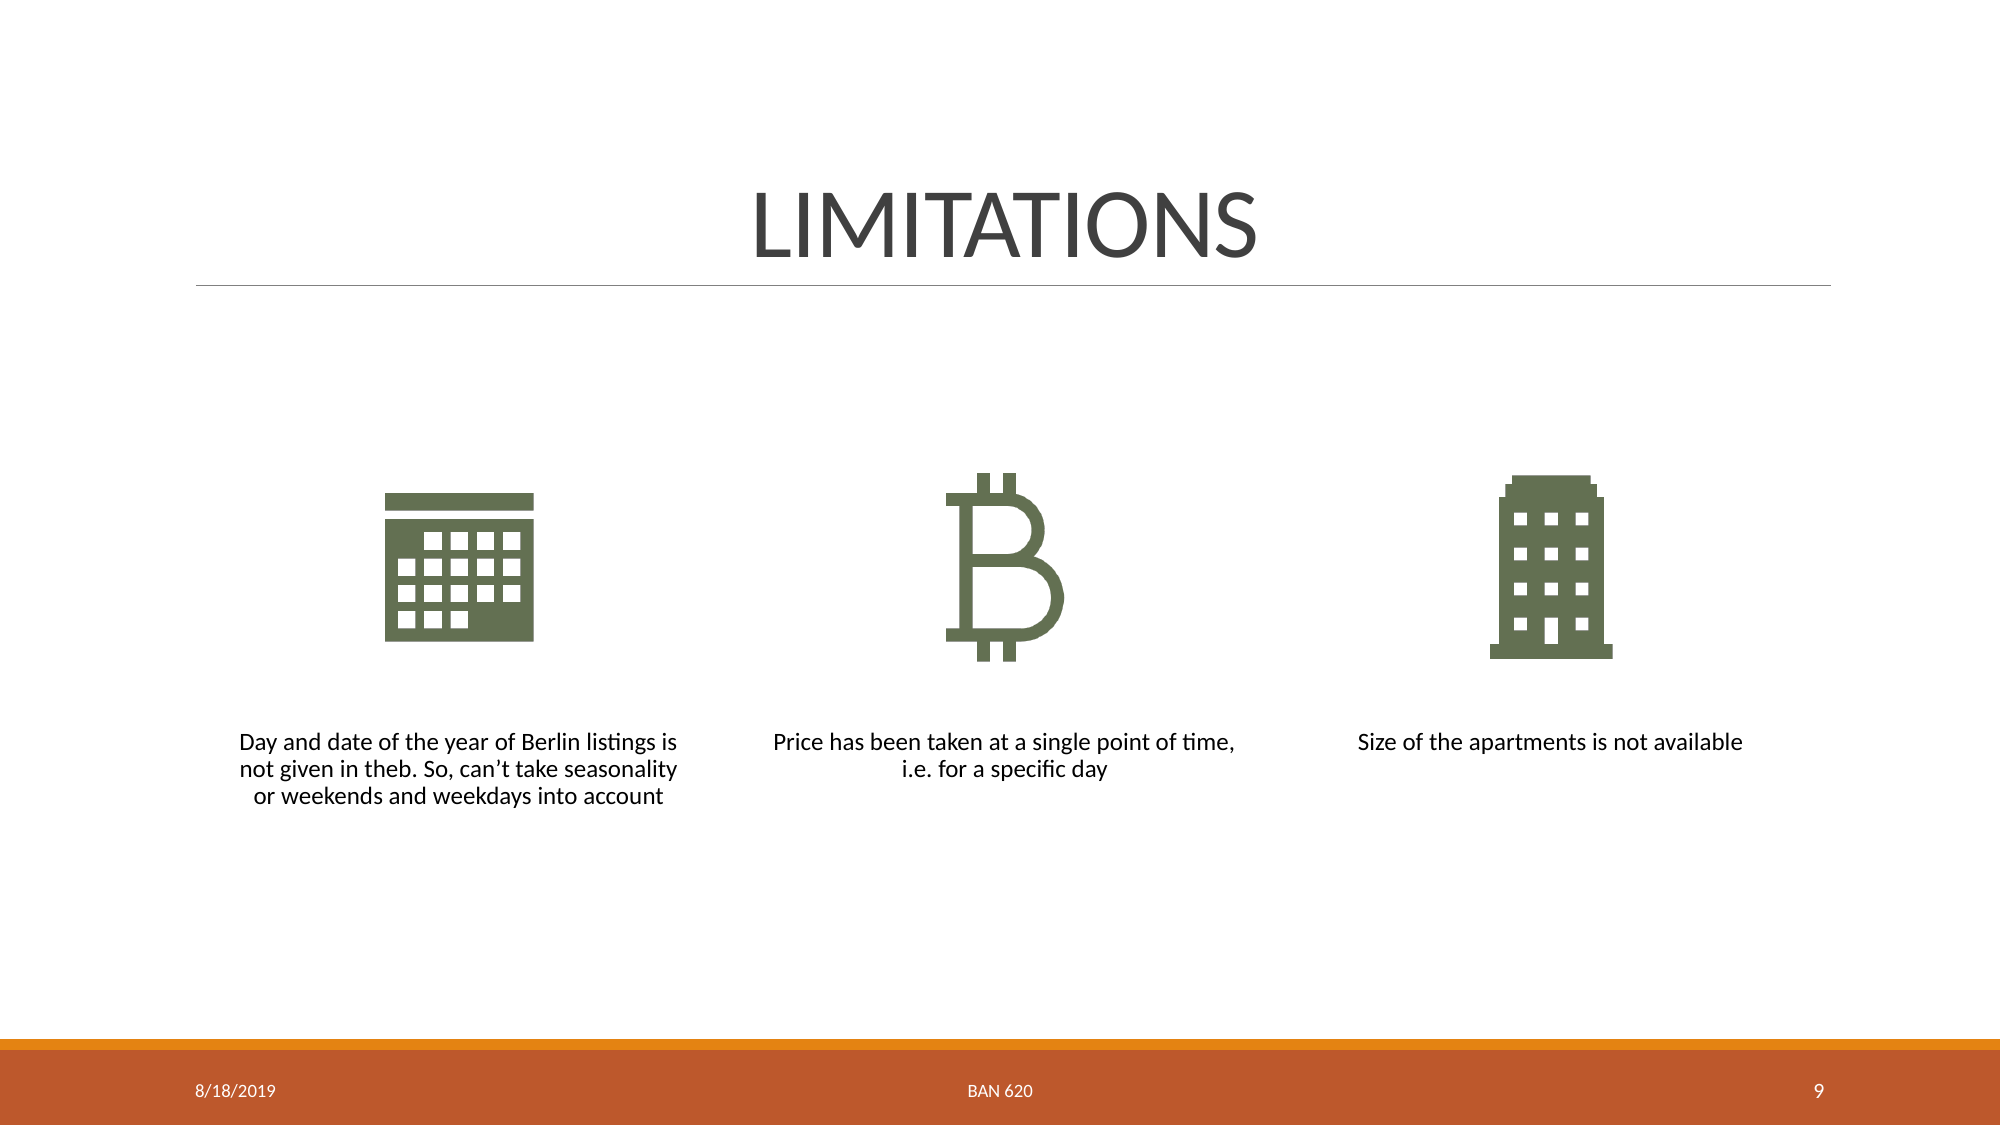

# LIMITATIONS
Day and date of the year of Berlin listings is not given in theb. So, can’t take seasonality or weekends and weekdays into account
Price has been taken at a single point of time, i.e. for a specific day
Size of the apartments is not available
8/18/2019
BAN 620
9